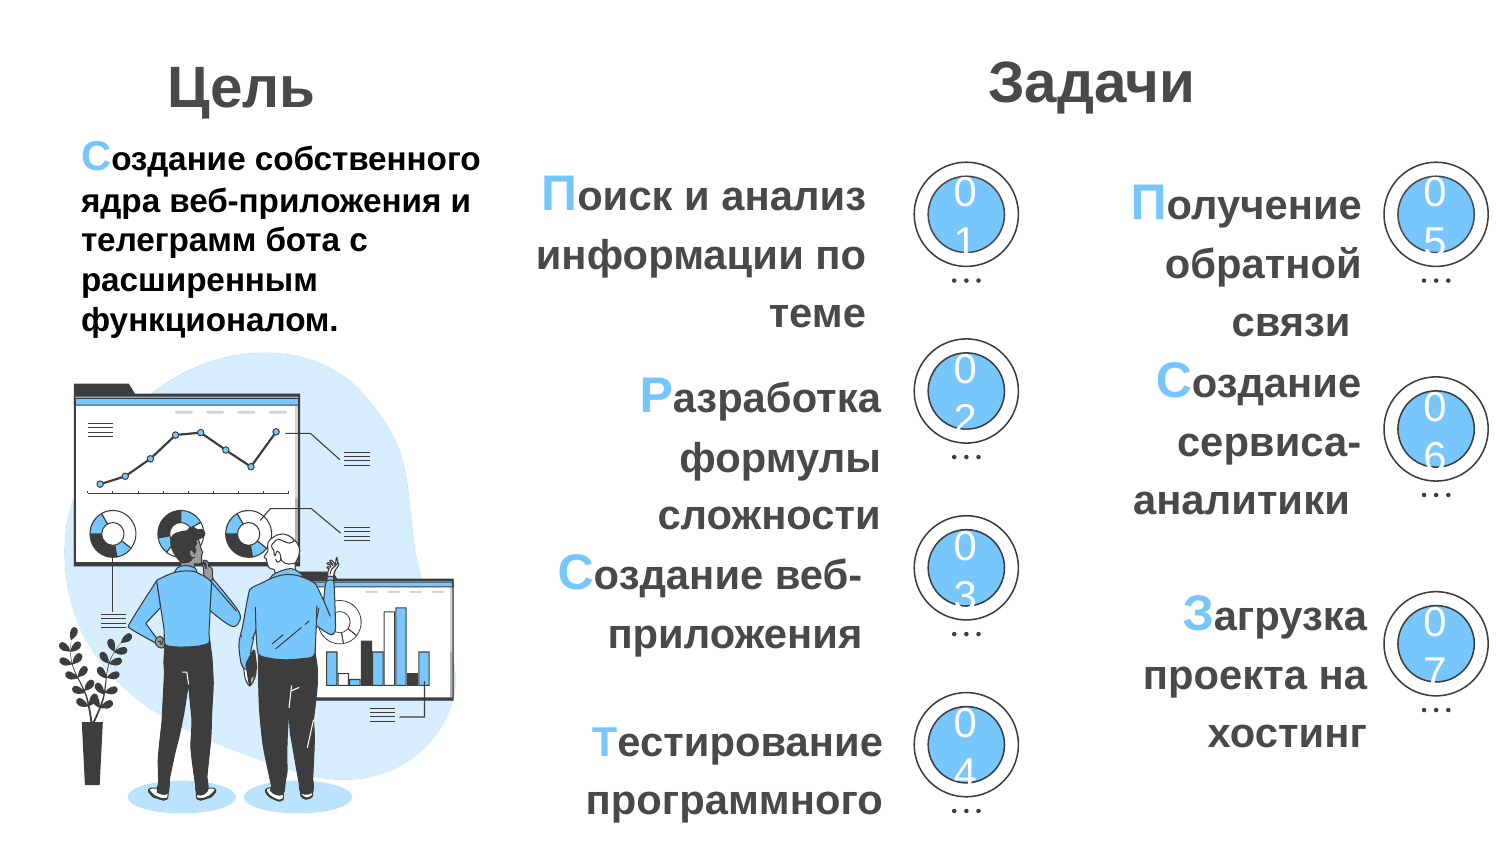

Задачи
Цель
Создание собственного ядра веб-приложения и телеграмм бота с расширенным функционалом.
Поиск и анализ информации по теме
Получение обратной связи

01
05
Создание сервиса-аналитики

Разработка формулы сложности

02

06
Создание веб-приложения

03
Загрузка проекта на хостинг

07

Тестирование программного комплекса
04
08